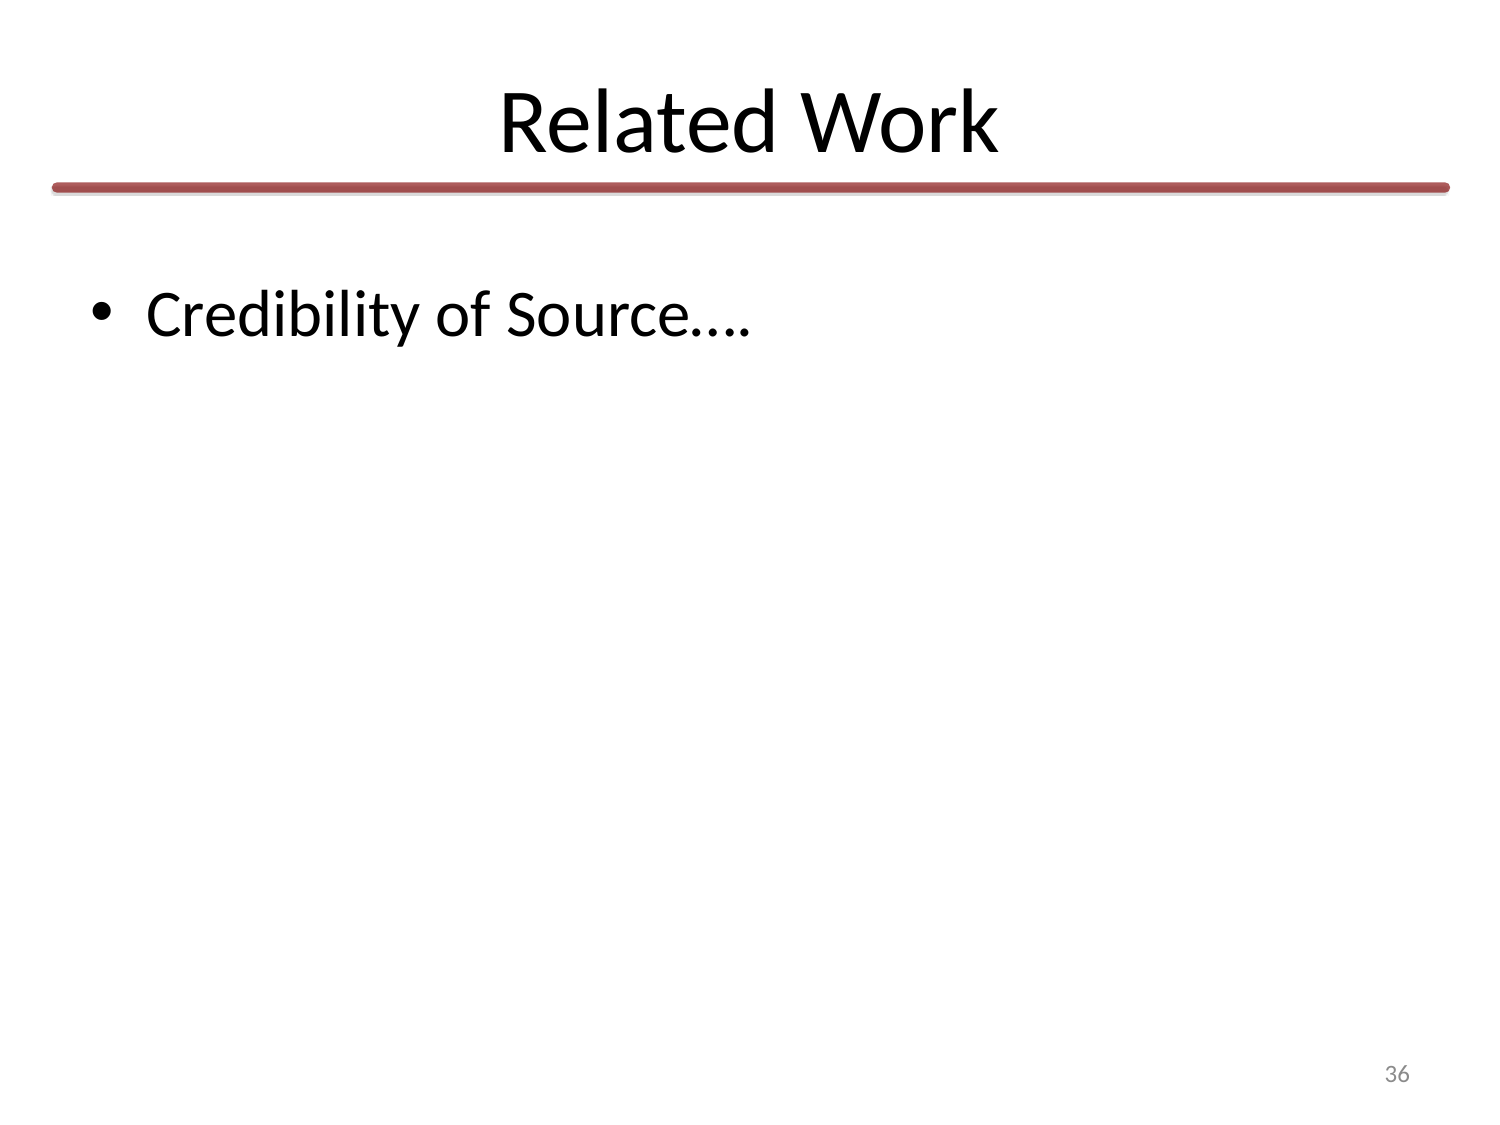

# Related Work
Credibility of Source….
36